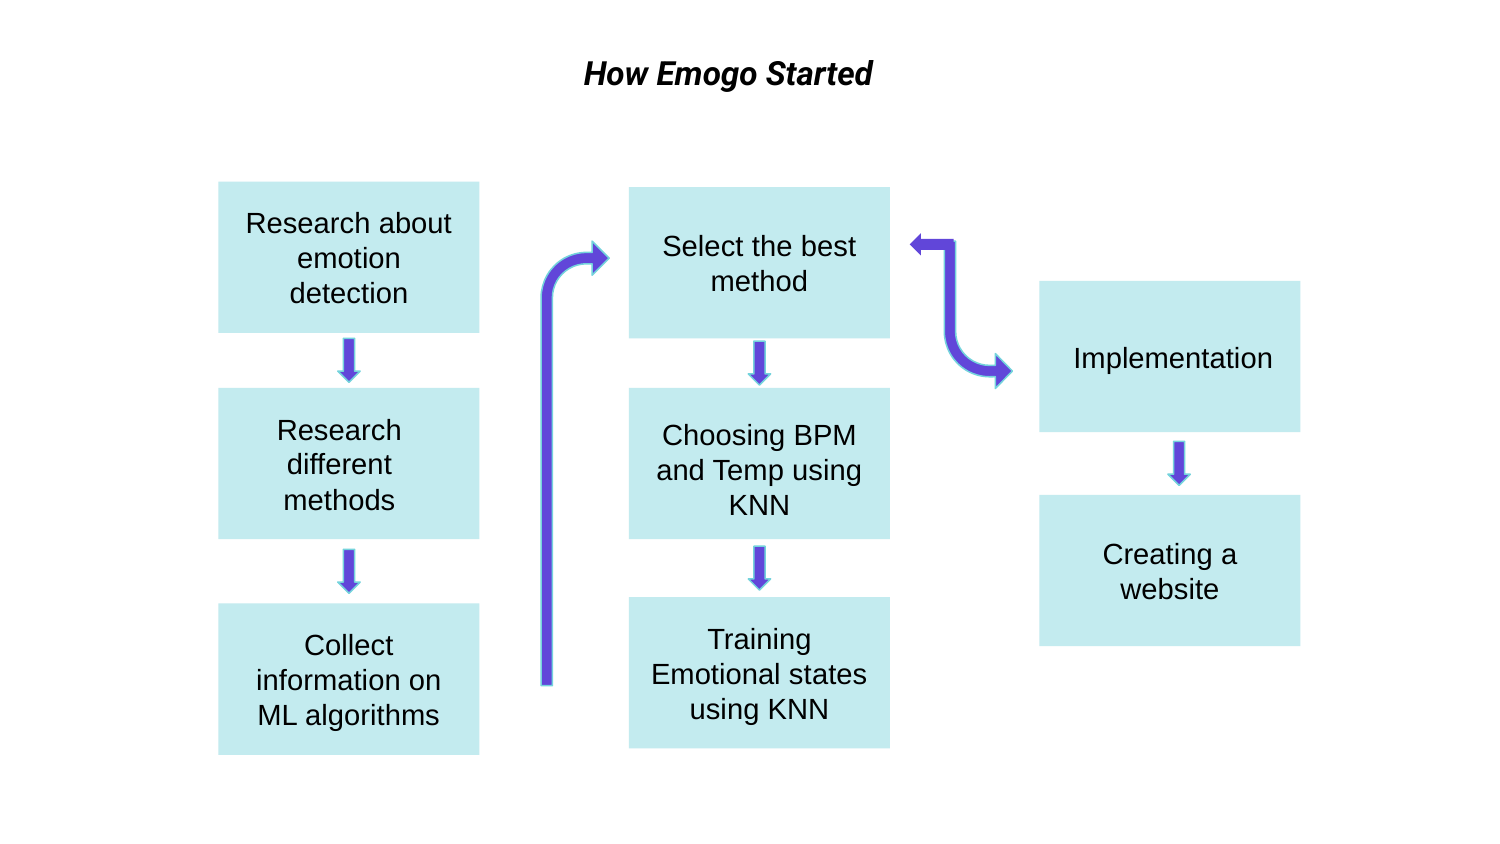

How Emogo Started

Research about emotion detection

Select the best method

Implementation

Research different methods

Choosing BPM and Temp using KNN

Creating a website

Training Emotional states using KNN

Collect information on ML algorithms